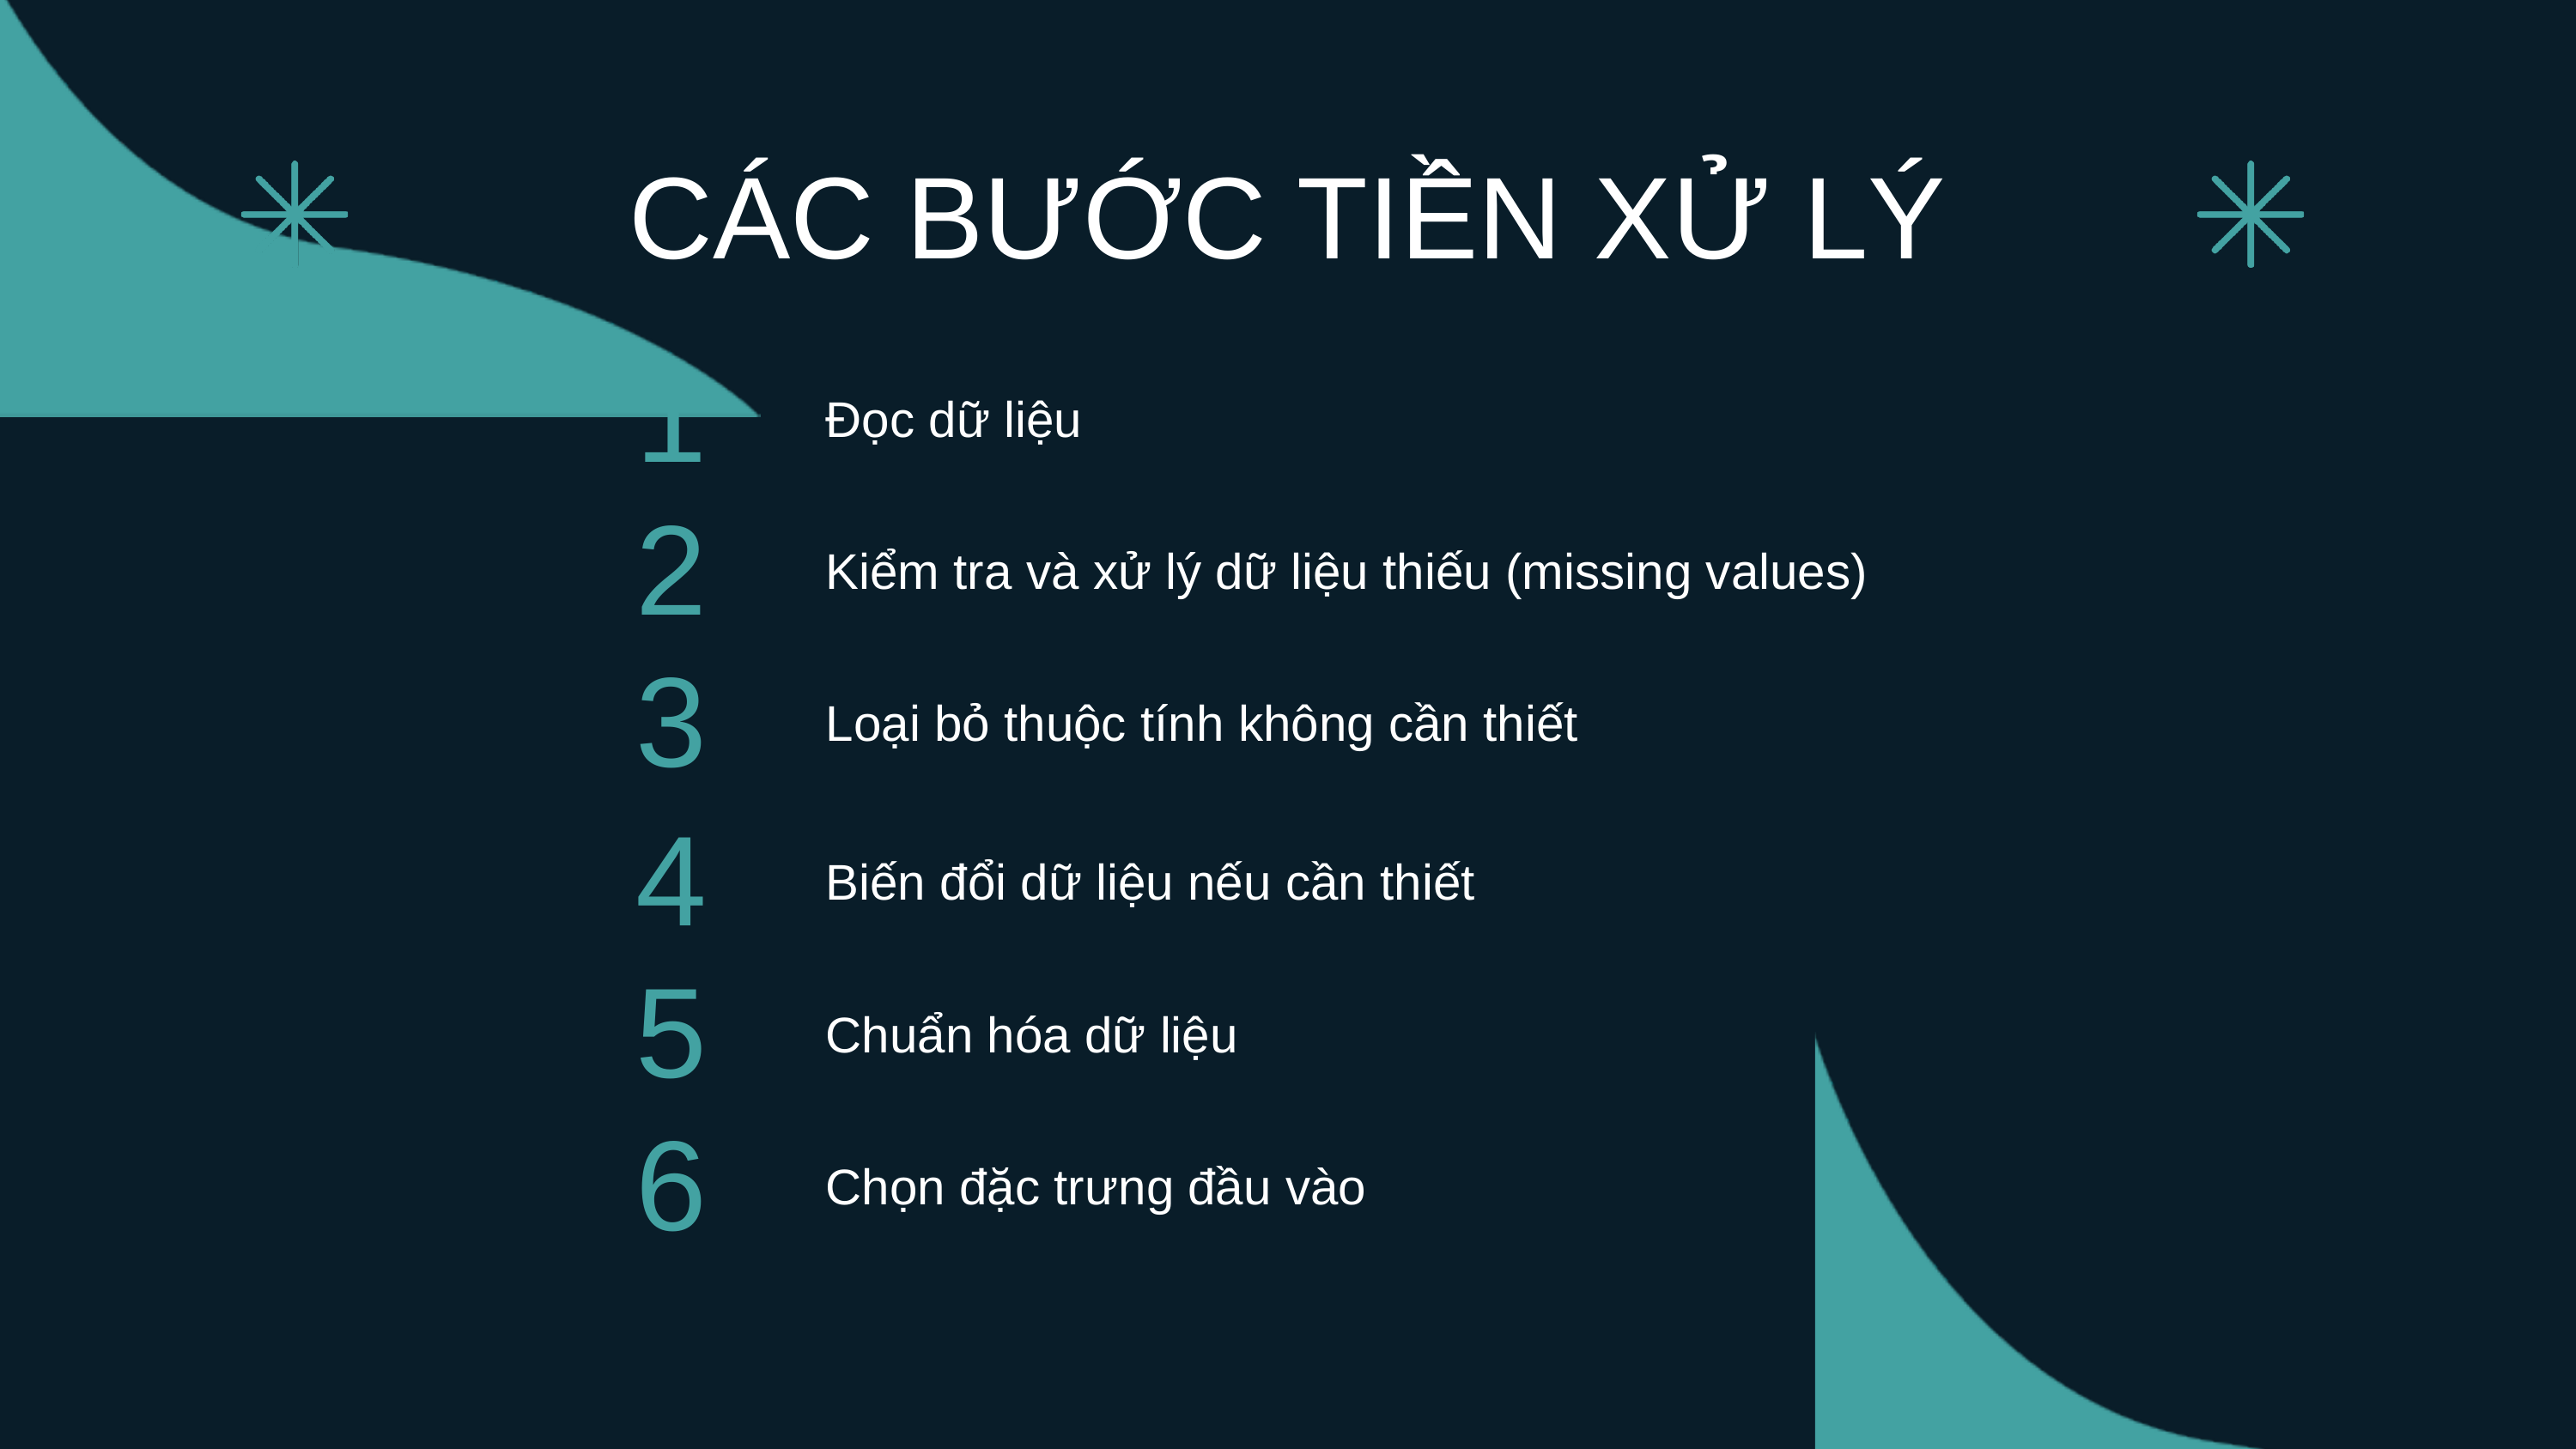

CÁC BƯỚC TIỀN XỬ LÝ

1
Đọc dữ liệu
2
Kiểm tra và xử lý dữ liệu thiếu (missing values)
3
Loại bỏ thuộc tính không cần thiết
4
Biến đổi dữ liệu nếu cần thiết
5
Chuẩn hóa dữ liệu

6
Chọn đặc trưng đầu vào